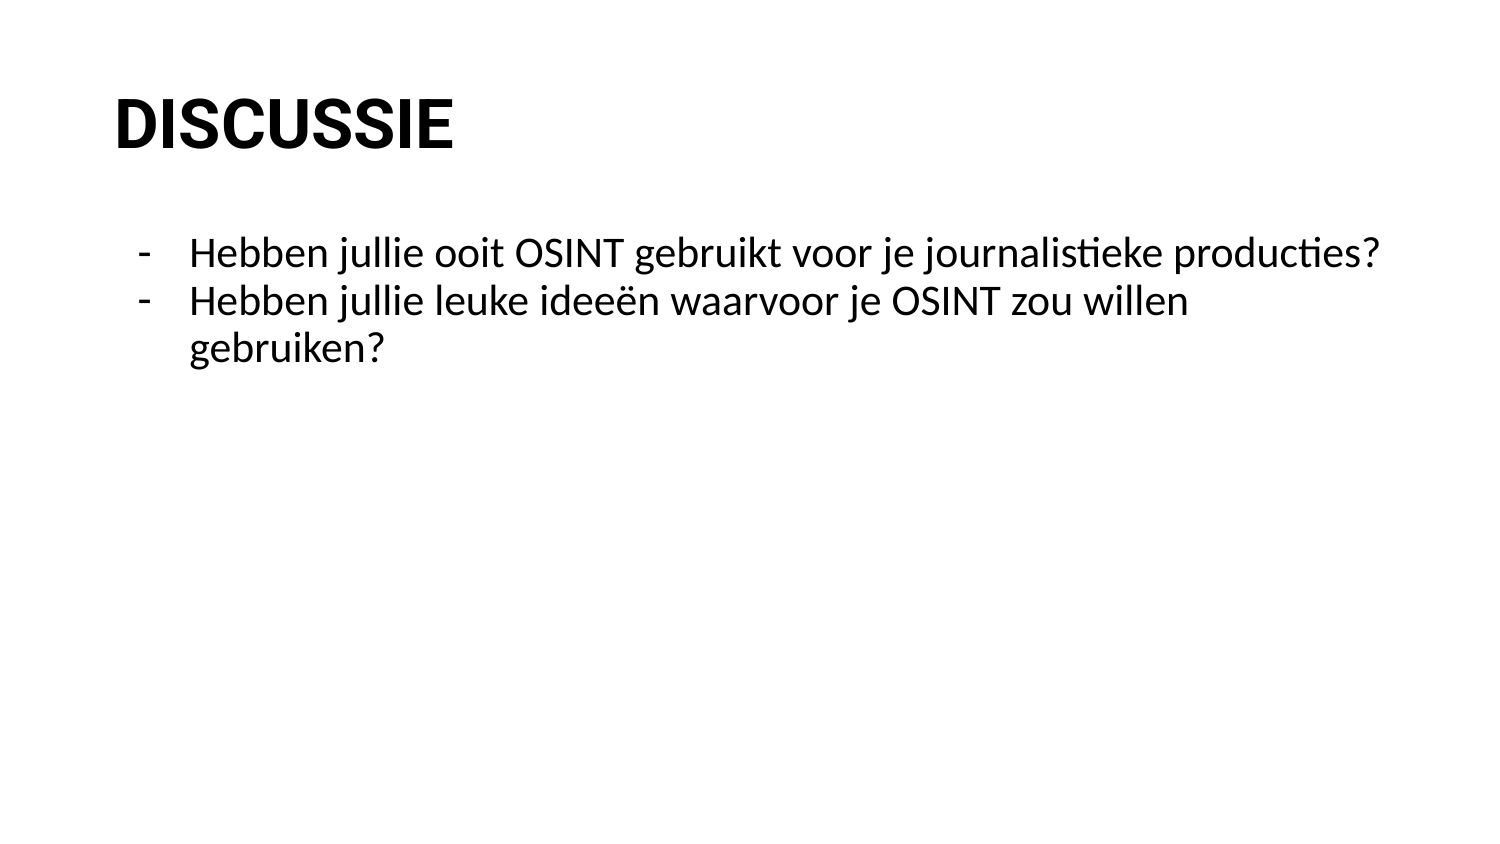

# DISCUSSIE
Hebben jullie ooit OSINT gebruikt voor je journalistieke producties?
Hebben jullie leuke ideeën waarvoor je OSINT zou willen gebruiken?